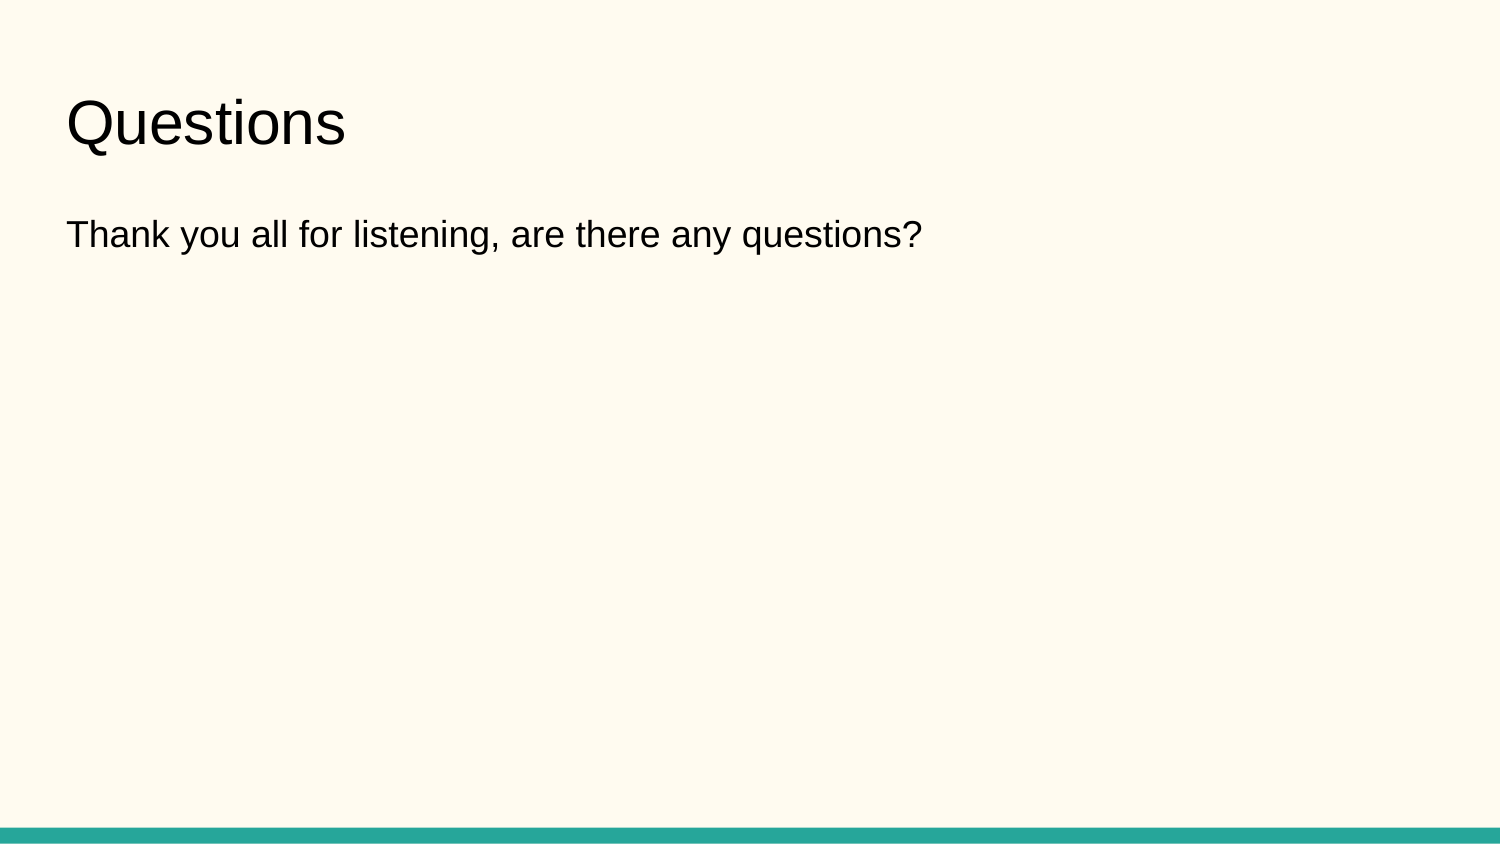

# Questions
Thank you all for listening, are there any questions?